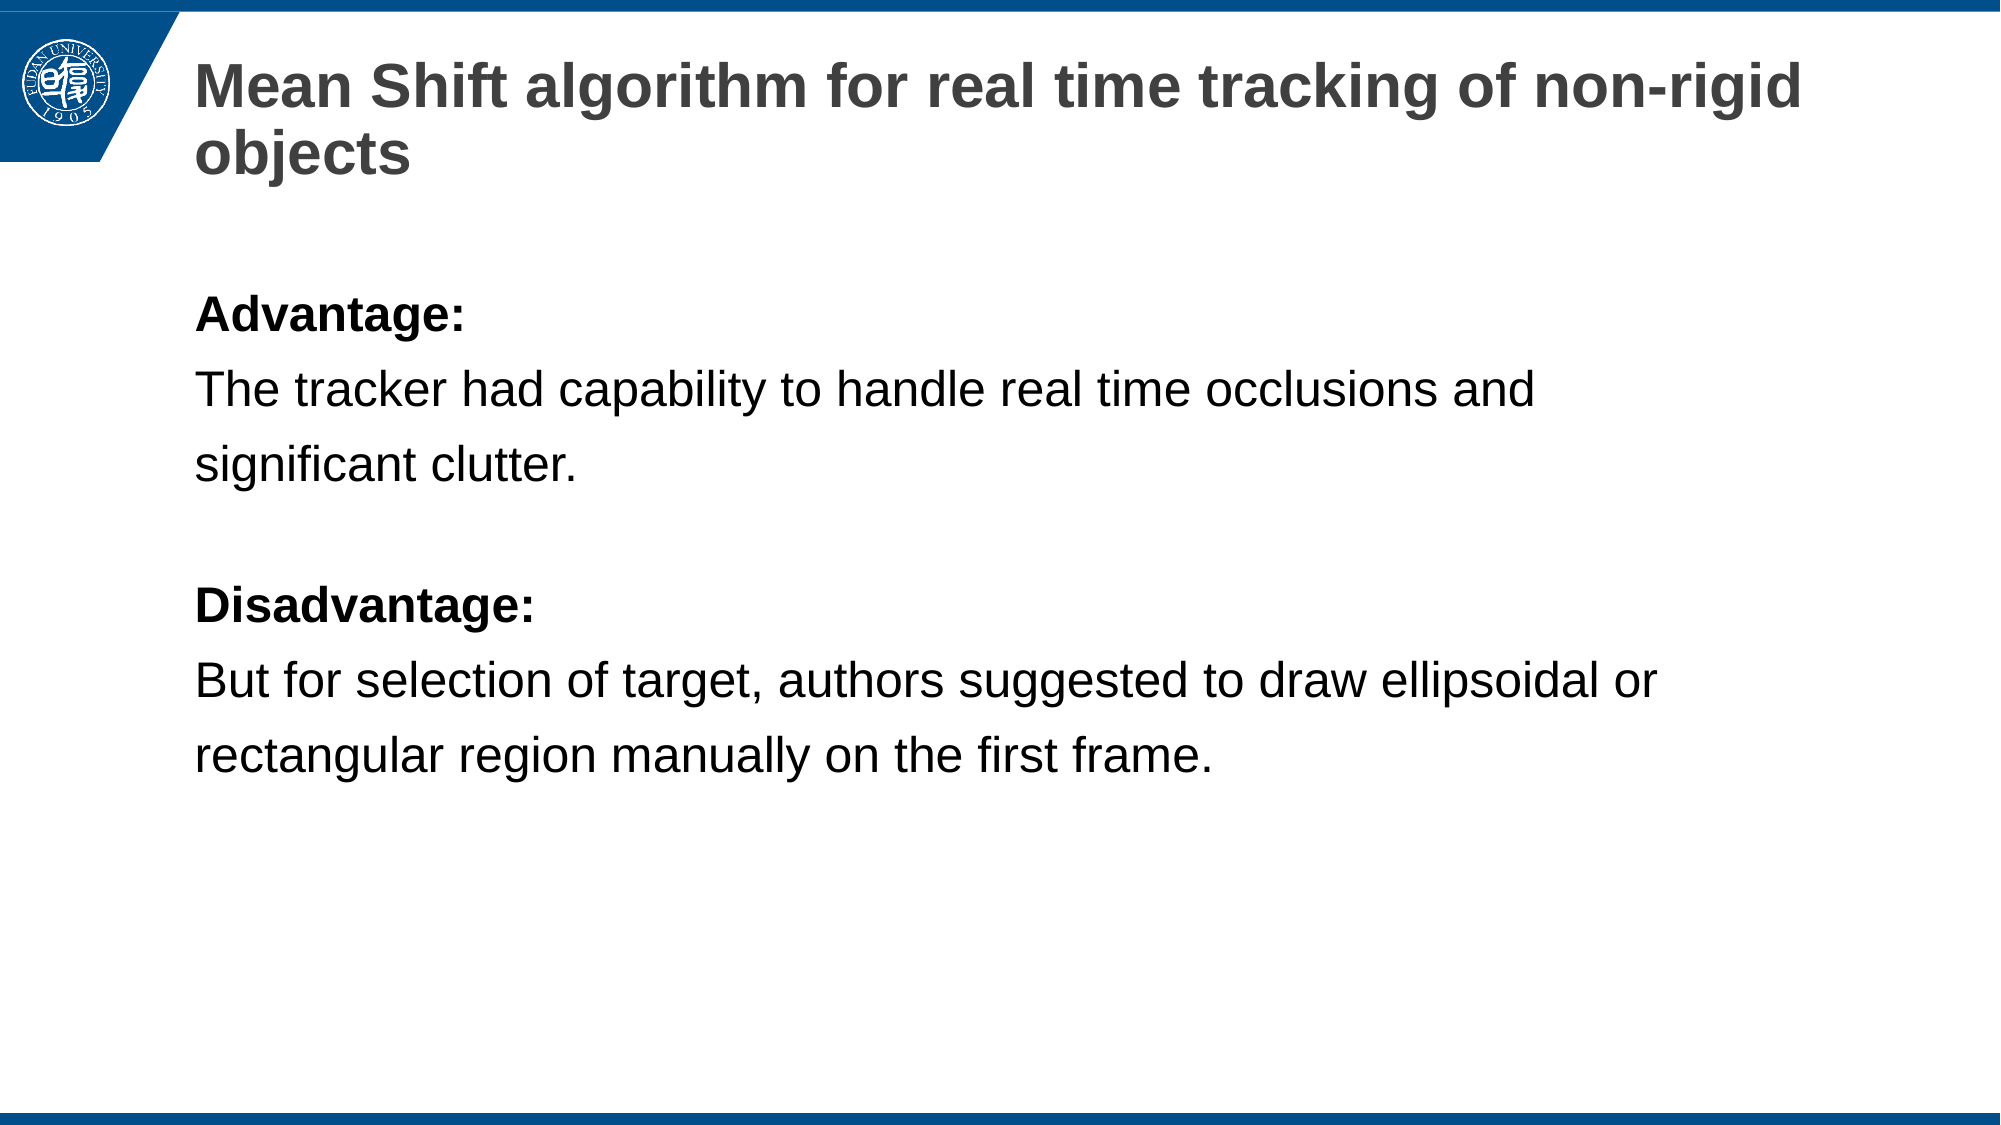

# Mean Shift algorithm for real time tracking of non-rigid objects
Advantage:
The tracker had capability to handle real time occlusions and signiﬁcant clutter.
Disadvantage:
But for selection of target, authors suggested to draw ellipsoidal or rectangular region manually on the ﬁrst frame.